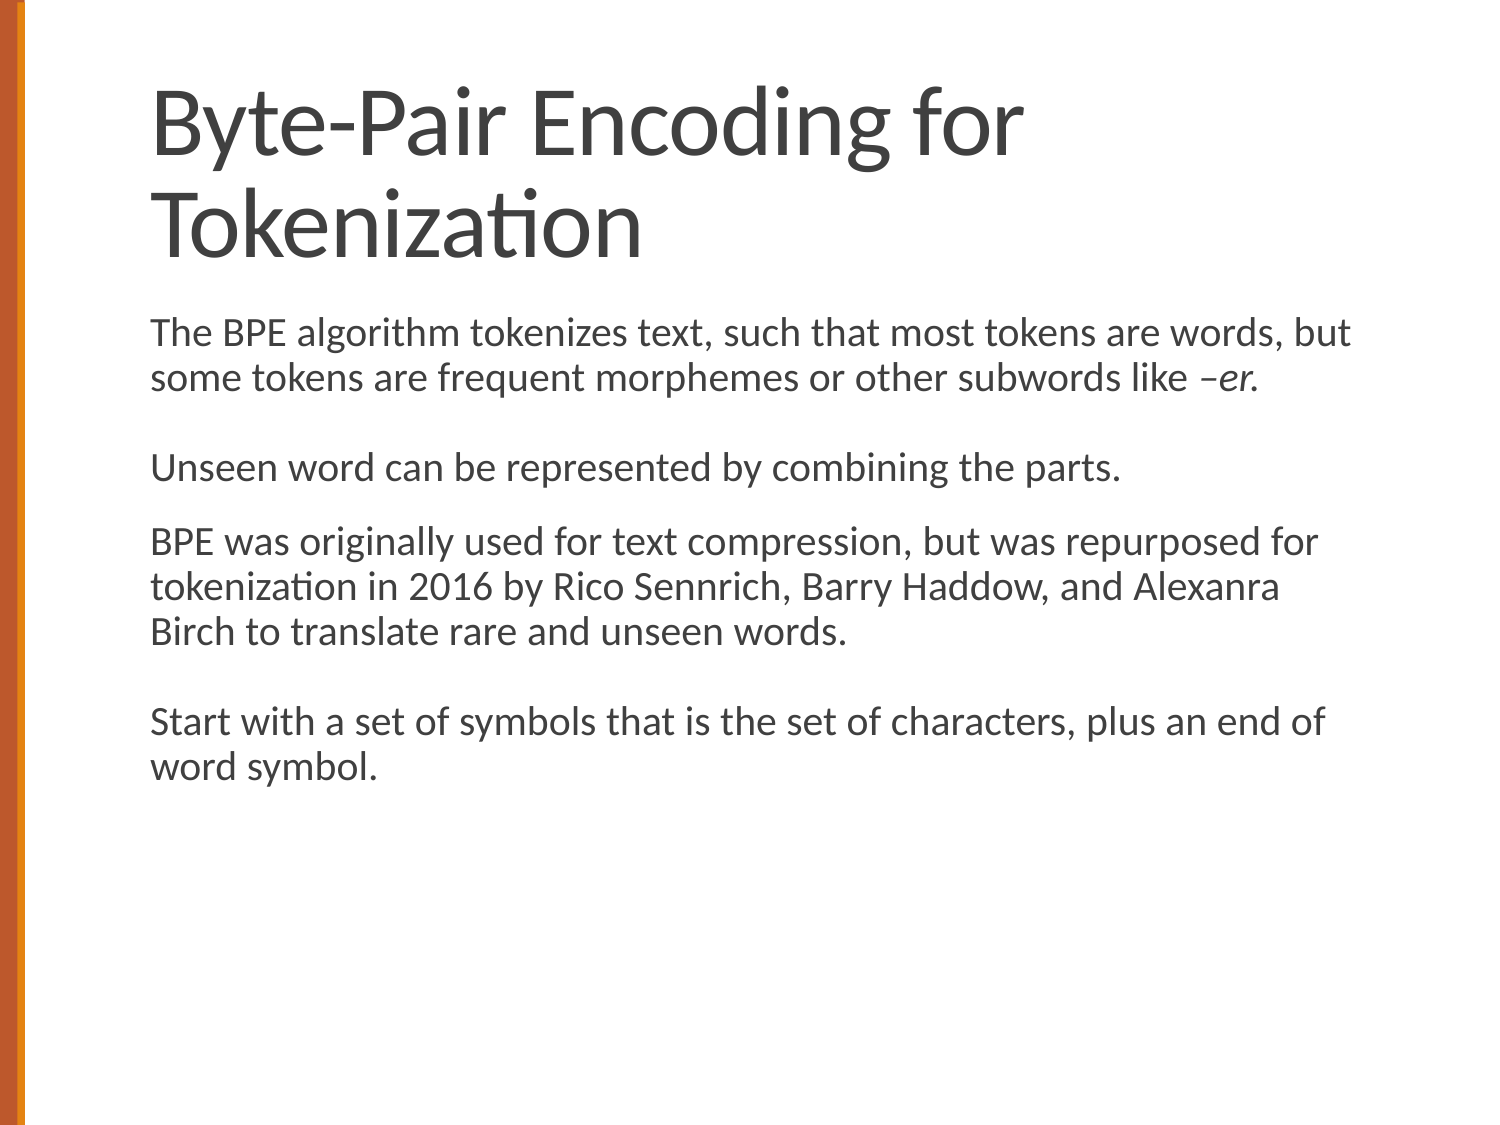

# Byte-Pair Encoding for Tokenization
The BPE algorithm tokenizes text, such that most tokens are words, but some tokens are frequent morphemes or other subwords like –er.
Unseen word can be represented by combining the parts.
BPE was originally used for text compression, but was repurposed for tokenization in 2016 by Rico Sennrich, Barry Haddow, and Alexanra Birch to translate rare and unseen words.
Start with a set of symbols that is the set of characters, plus an end of word symbol.